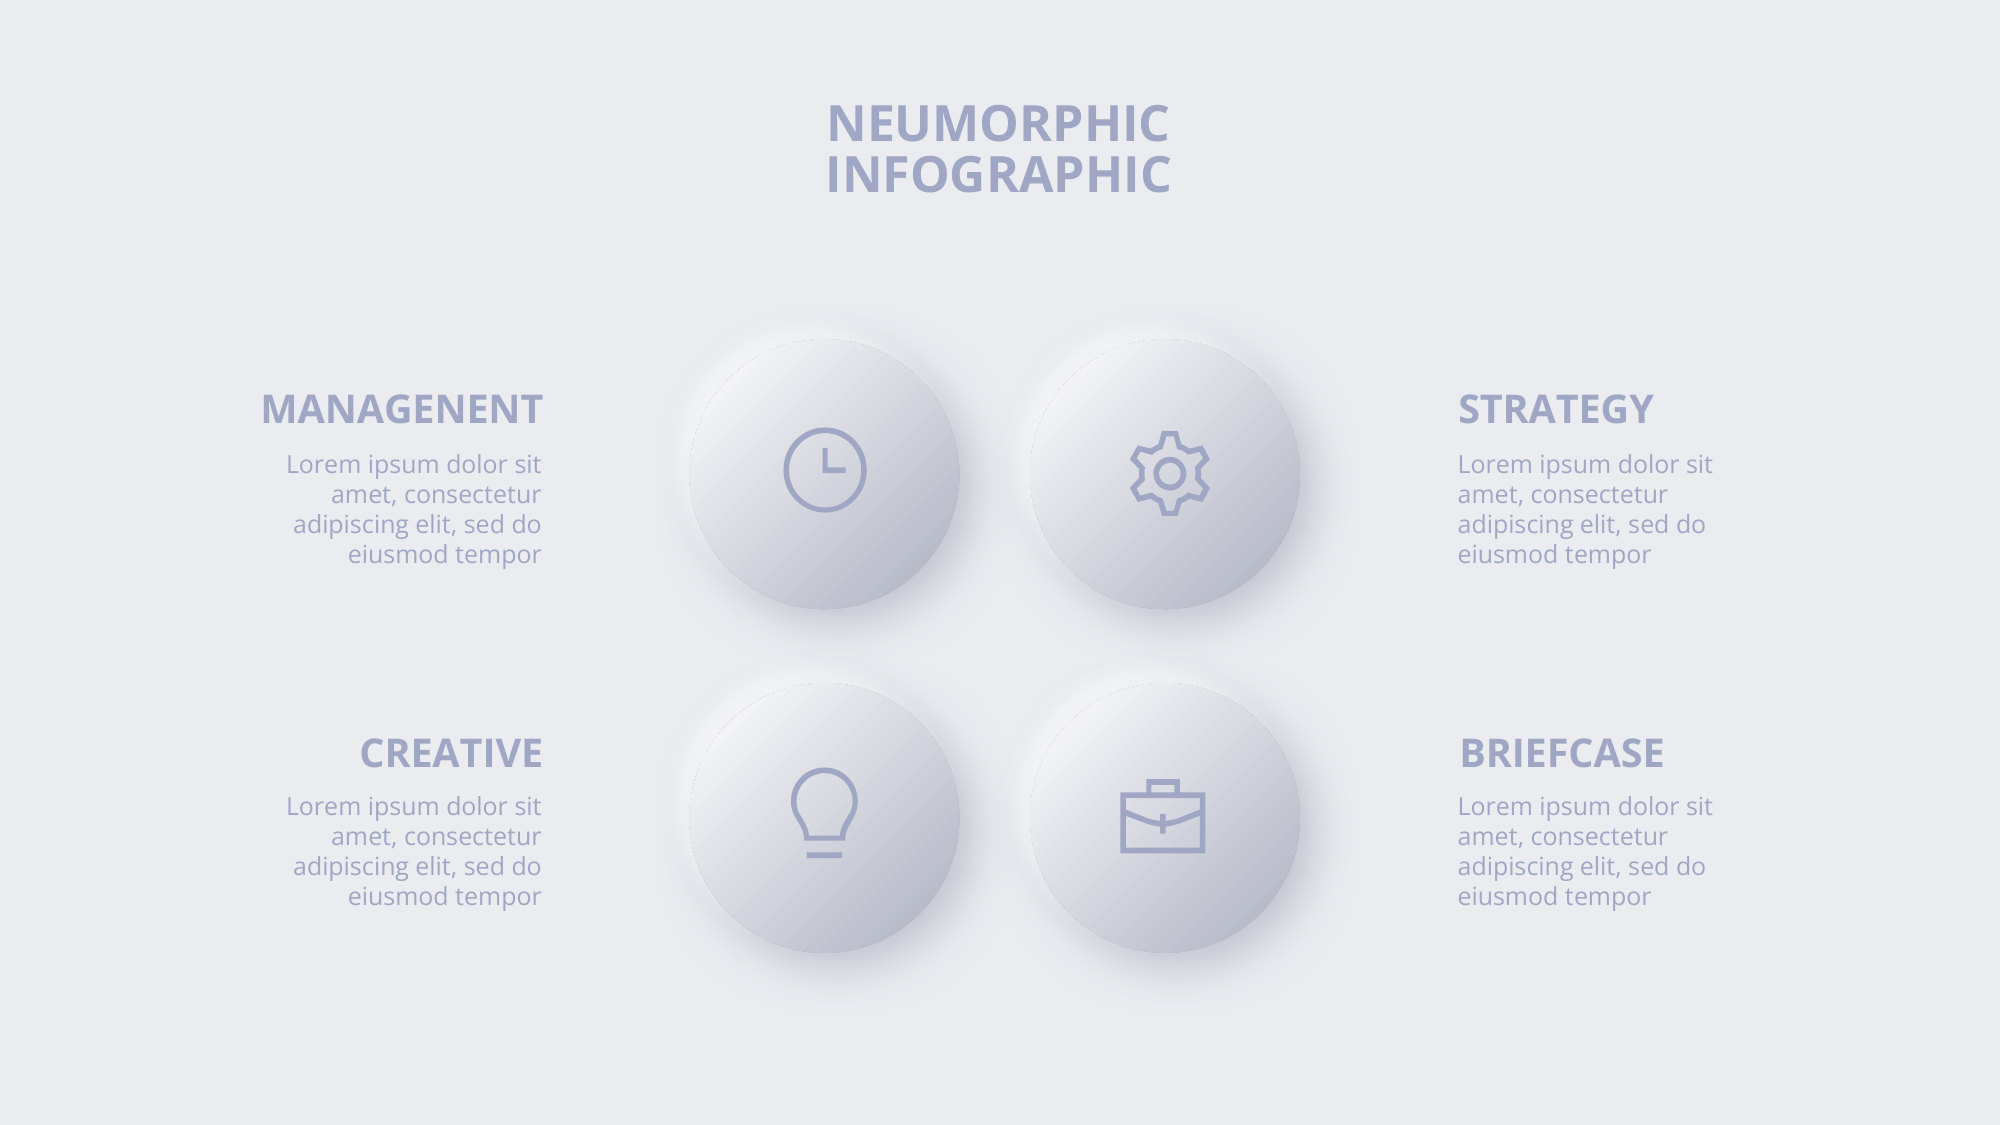

NEUMORPHIC
INFOGRAPHIC

MANAGENENT
STRATEGY
Lorem ipsum dolor sit amet, consectetur adipiscing elit, sed do eiusmod tempor
Lorem ipsum dolor sit amet, consectetur adipiscing elit, sed do eiusmod tempor

CREATIVE
BRIEFCASE
Lorem ipsum dolor sit amet, consectetur adipiscing elit, sed do eiusmod tempor
Lorem ipsum dolor sit amet, consectetur adipiscing elit, sed do eiusmod tempor